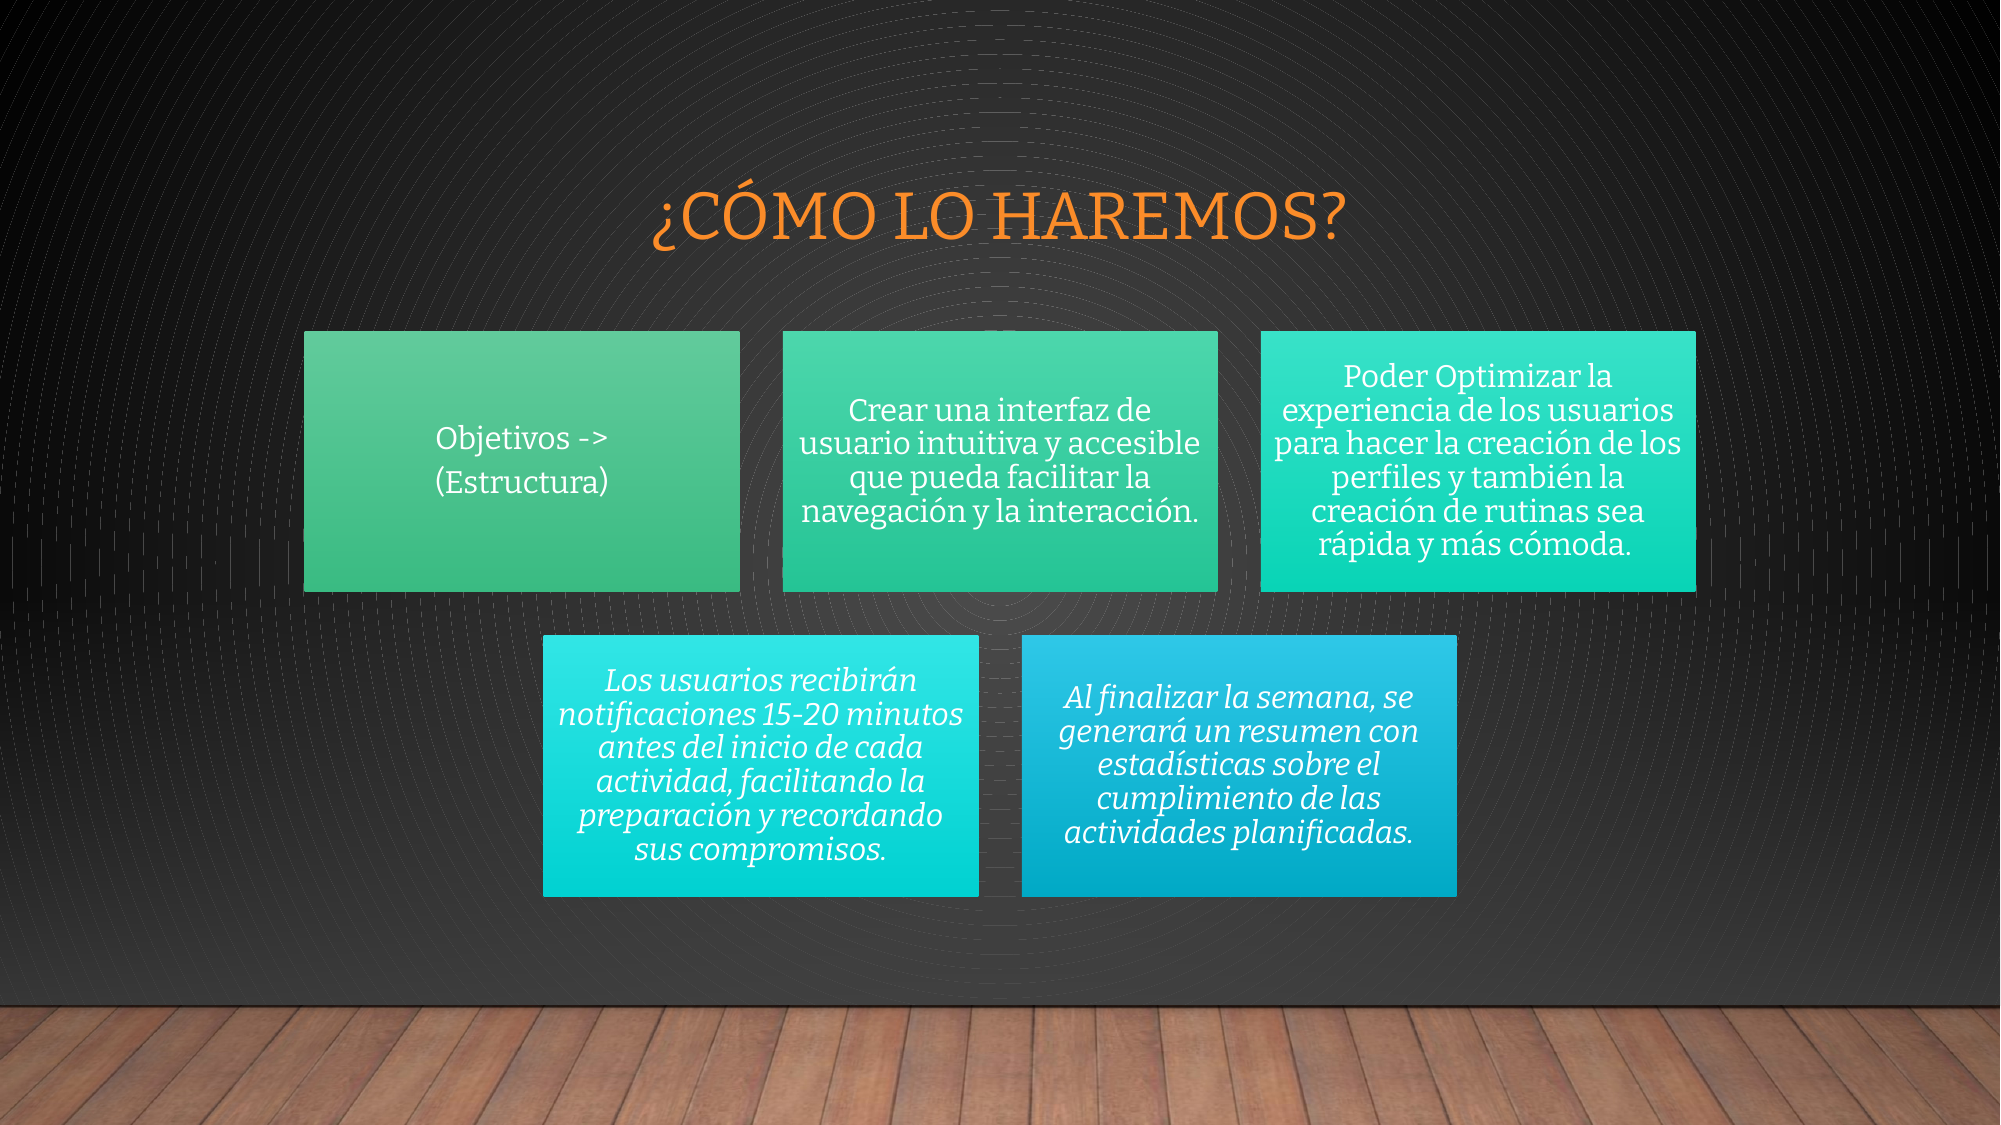

# ¿Cómo lo haremos?
Objetivos ->
(Estructura)
Crear una interfaz de usuario intuitiva y accesible que pueda facilitar la navegación y la interacción.
Poder Optimizar la experiencia de los usuarios para hacer la creación de los perfiles y también la creación de rutinas sea rápida y más cómoda.
Los usuarios recibirán notificaciones 15-20 minutos antes del inicio de cada actividad, facilitando la preparación y recordando sus compromisos.
Al finalizar la semana, se generará un resumen con estadísticas sobre el cumplimiento de las actividades planificadas.